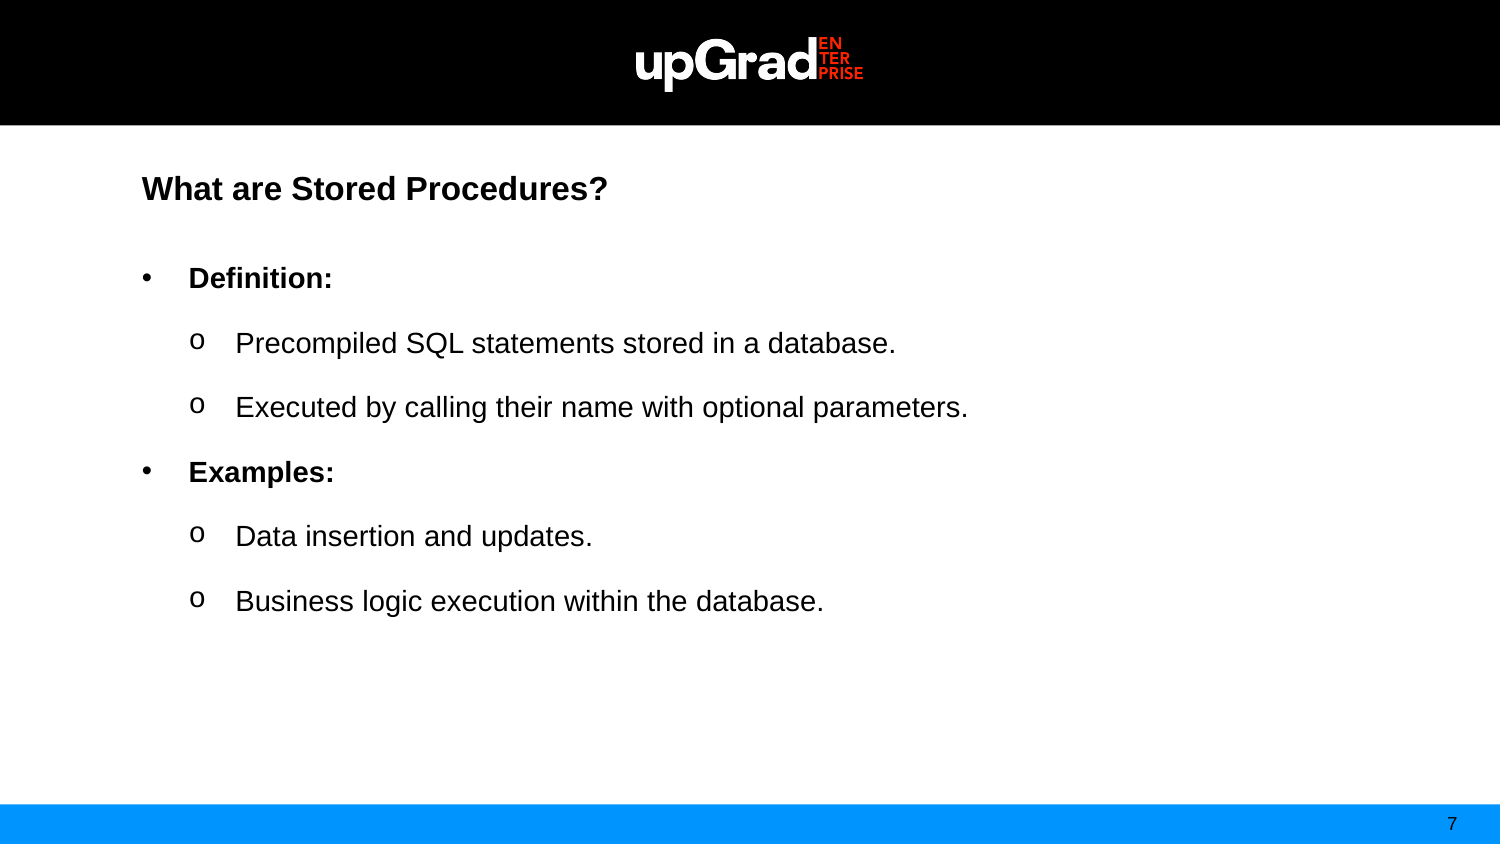

What are Stored Procedures?
Definition:
Precompiled SQL statements stored in a database.
Executed by calling their name with optional parameters.
Examples:
Data insertion and updates.
Business logic execution within the database.
7